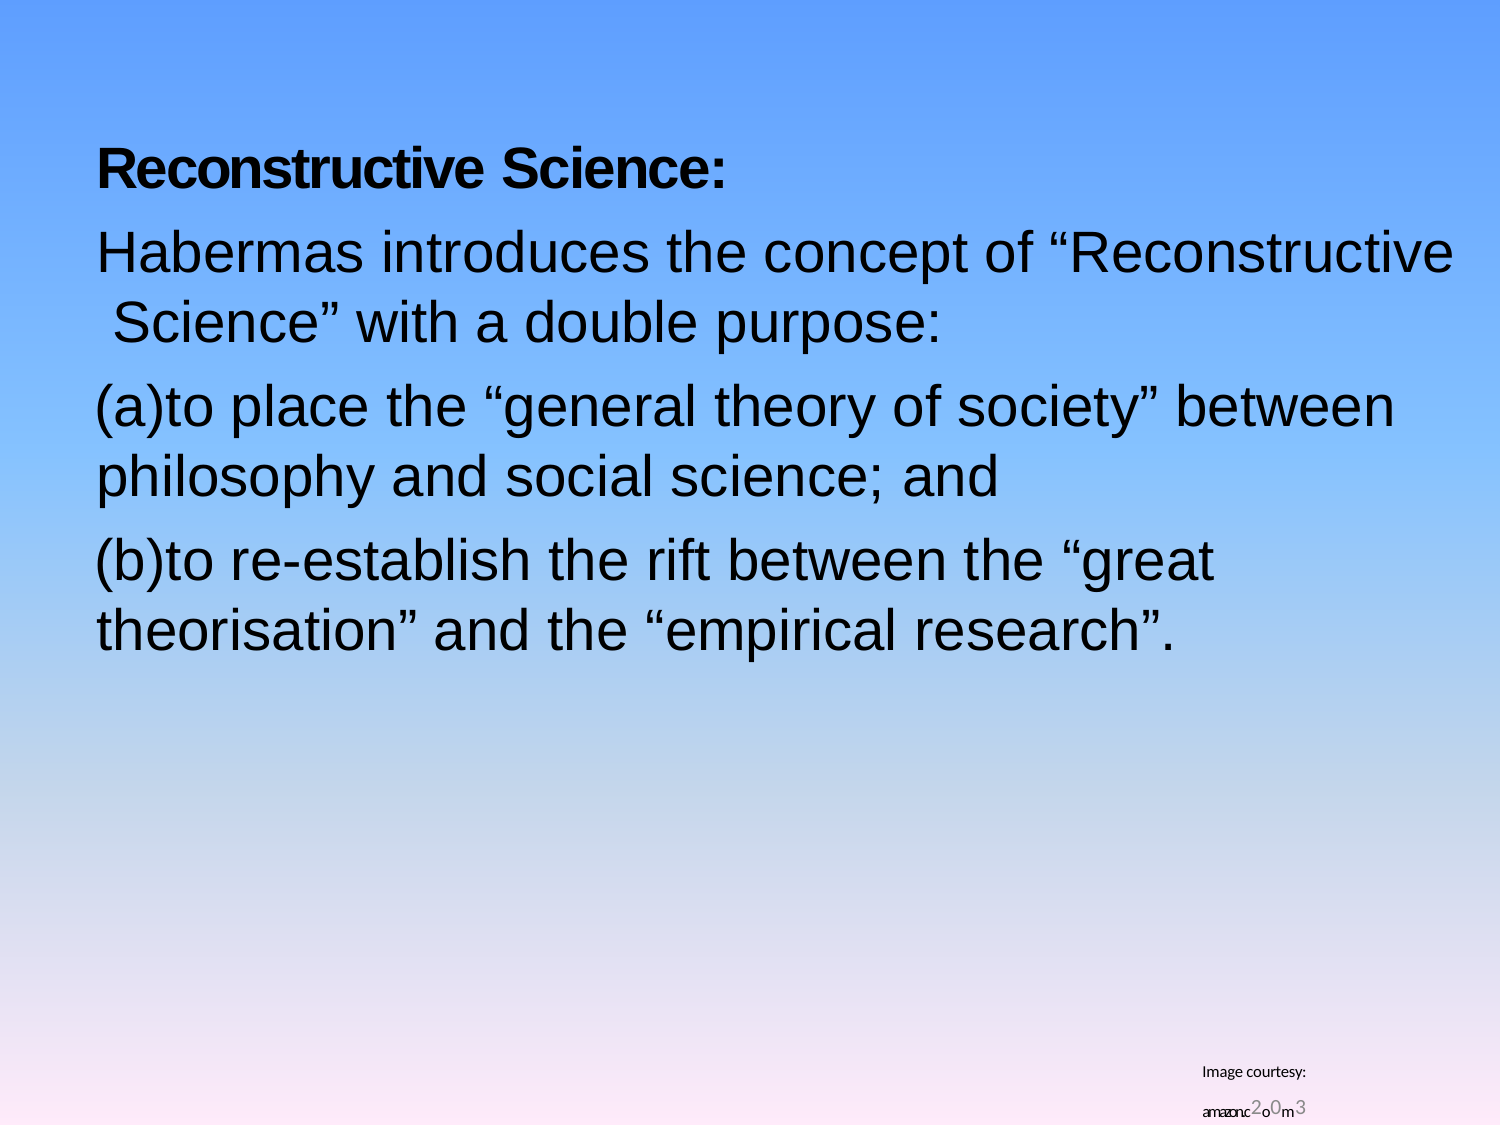

Reconstructive Science:
Habermas introduces the concept of “Reconstructive  Science” with a double purpose:
to place the “general theory of society” between  philosophy and social science; and
to re-establish the rift between the “great  theorisation” and the “empirical research”.
Image courtesy: amazon.c2o0m3